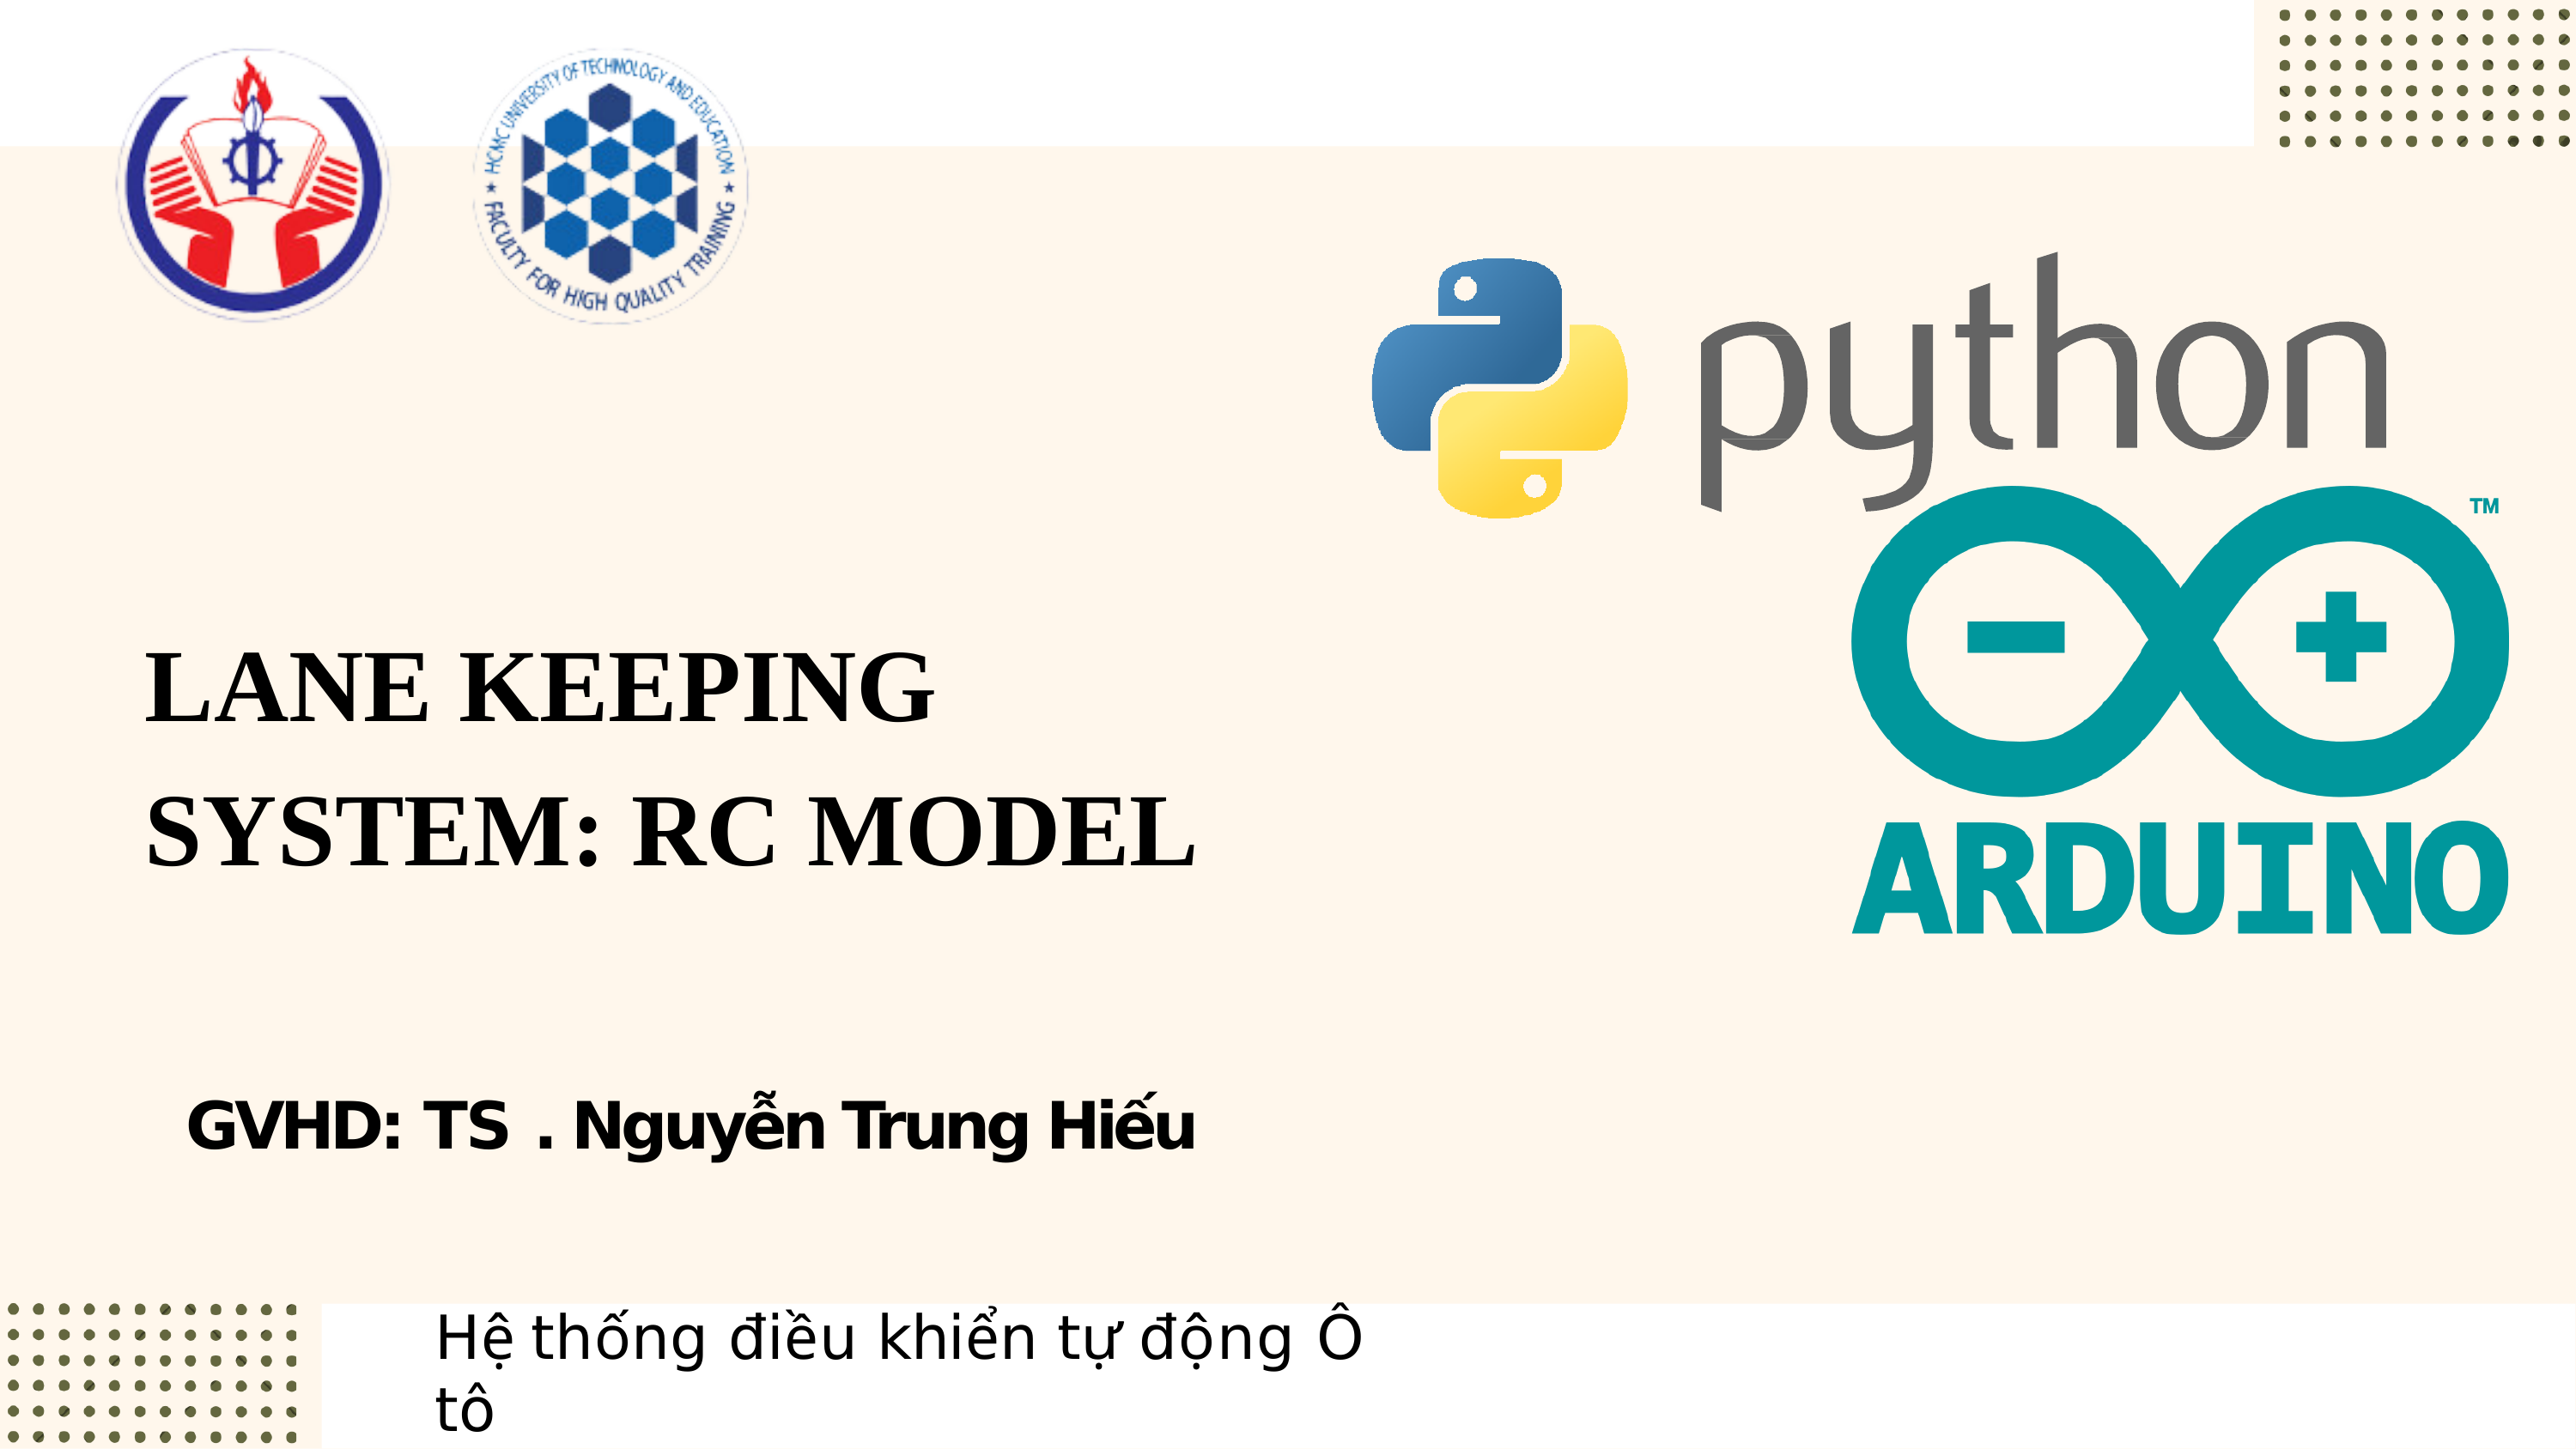

LANE KEEPING SYSTEM: RC MODEL
GVHD: TS . Nguyễn Trung Hiếu

Hệ thống điều khiển tự động Ô tô